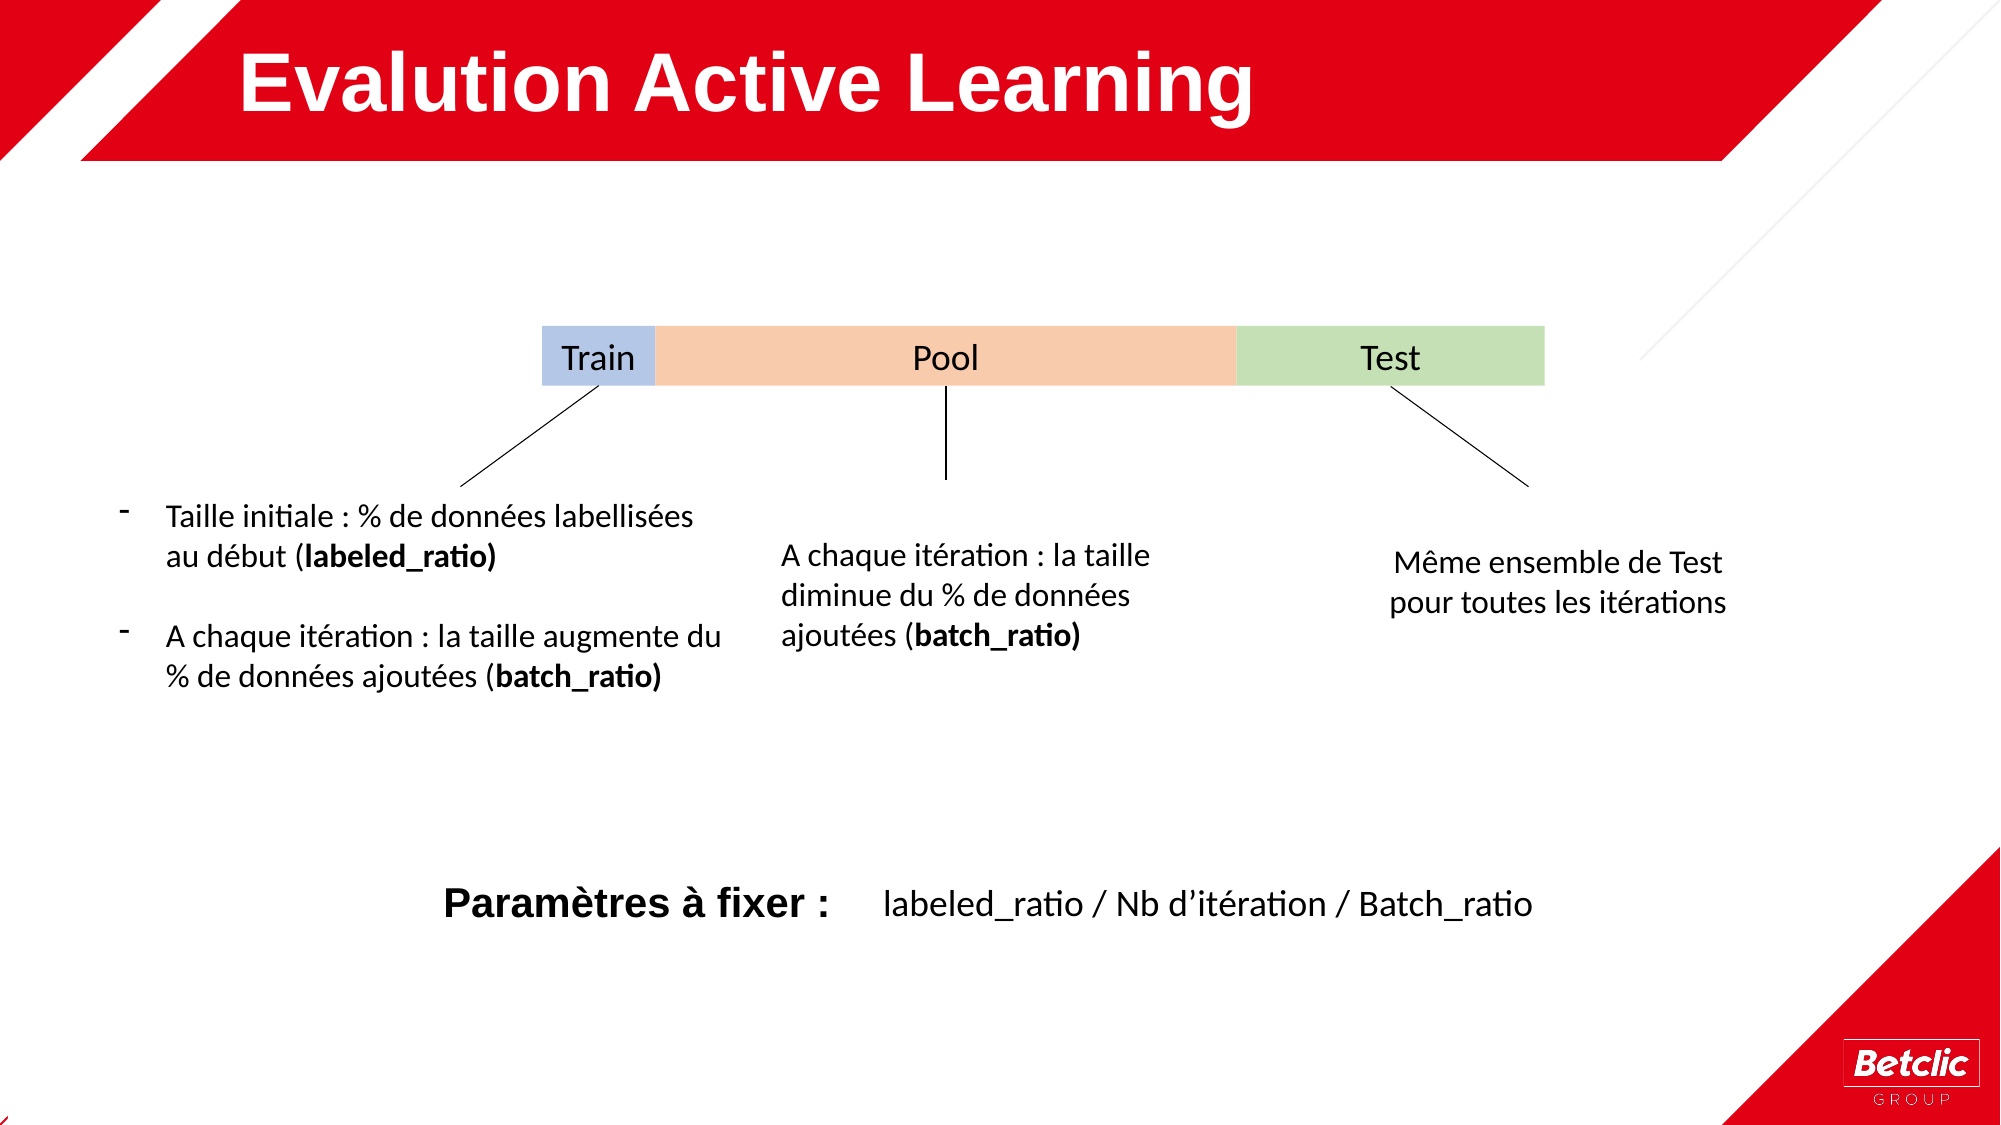

# Evalution Active Learning
Train
Pool
Test
Taille initiale : % de données labellisées au début (labeled_ratio)

A chaque itération : la taille augmente du % de données ajoutées (batch_ratio)
A chaque itération : la taille diminue du % de données ajoutées (batch_ratio)

Même ensemble de Test pour toutes les itérations
Paramètres à fixer :
labeled_ratio / Nb d’itération / Batch_ratio